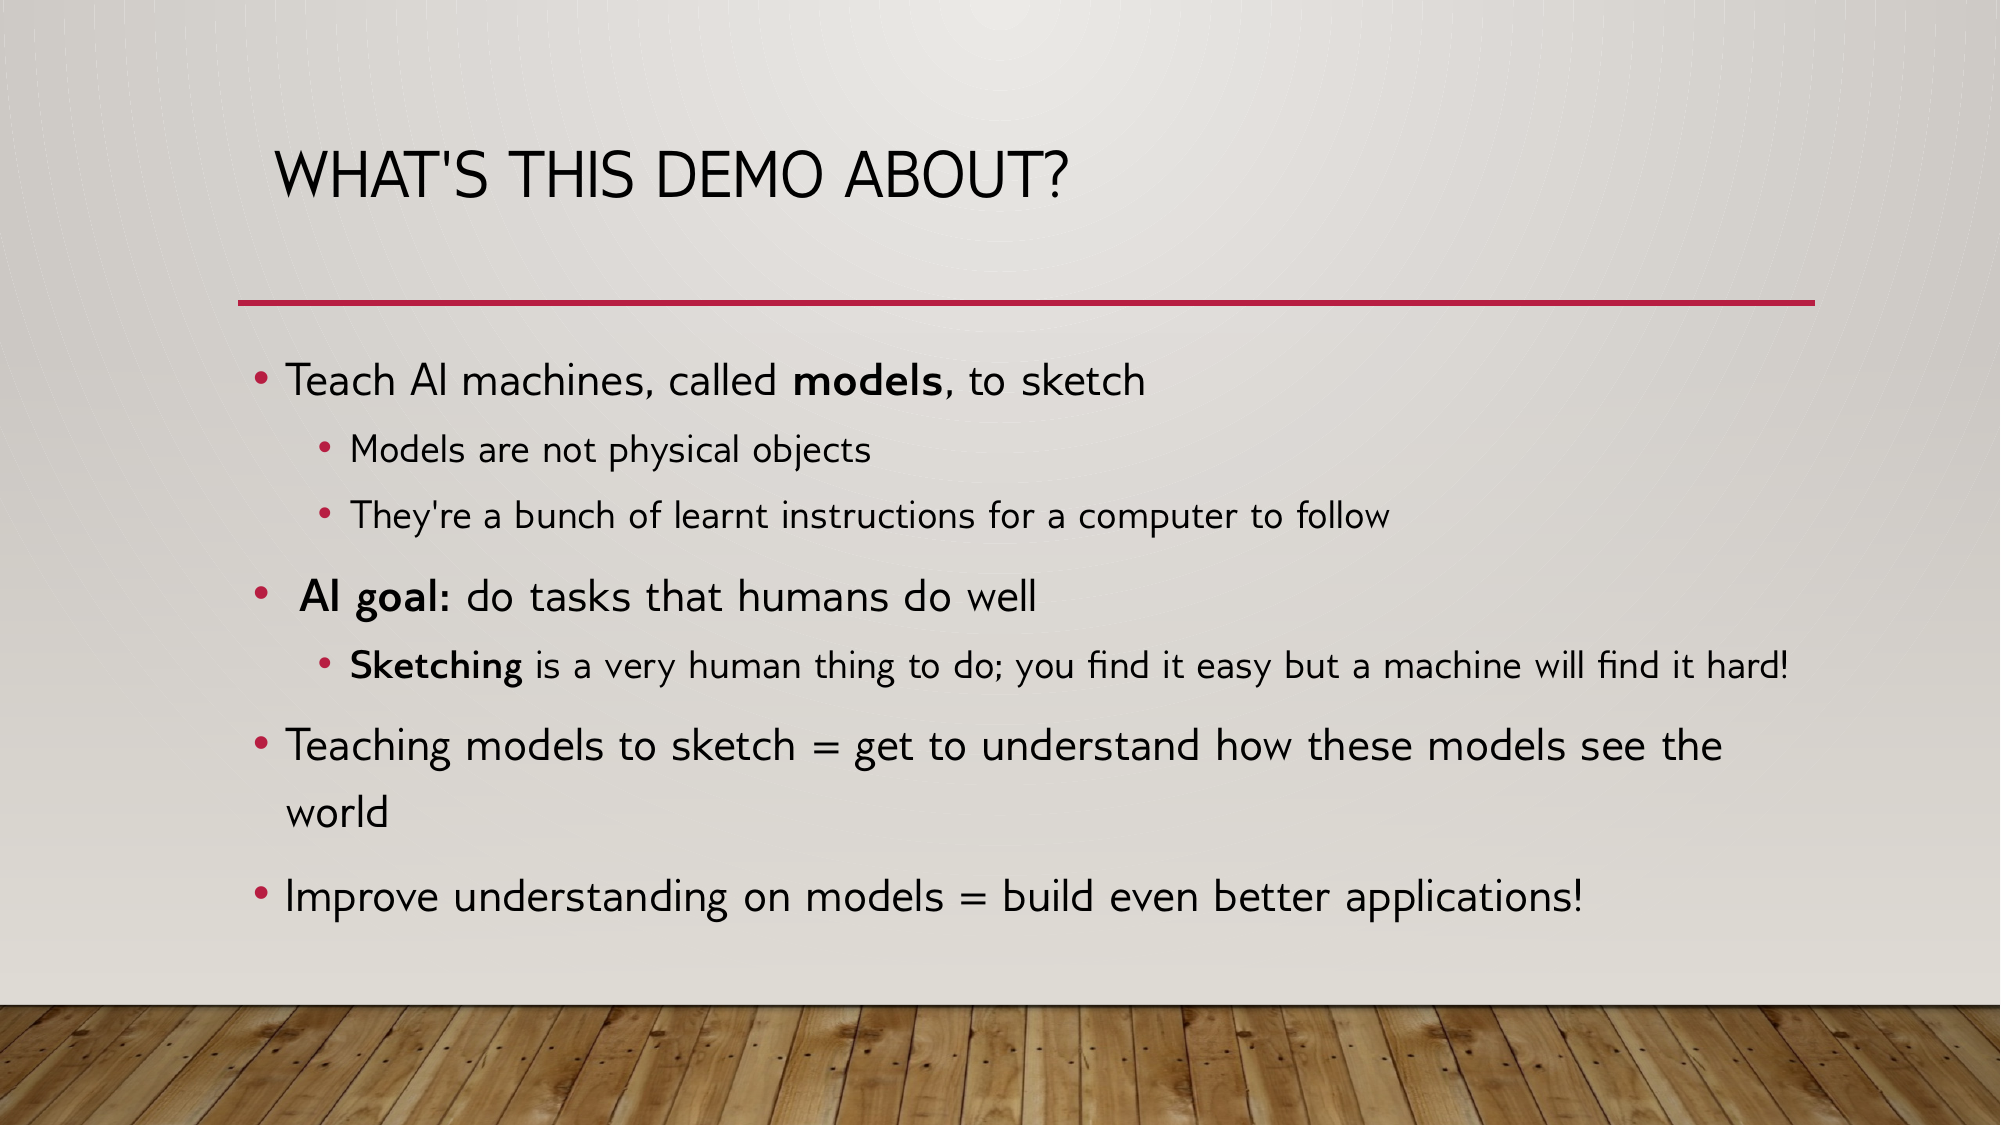

# What's this demo about?
Teach AI machines, called models, to sketch
Models are not physical objects
They're a bunch of learnt instructions for a computer to follow
 AI goal: do tasks that humans do well
Sketching is a very human thing to do; you find it easy but a machine will find it hard!
Teaching models to sketch = get to understand how these models see the world
Improve understanding on models = build even better applications!